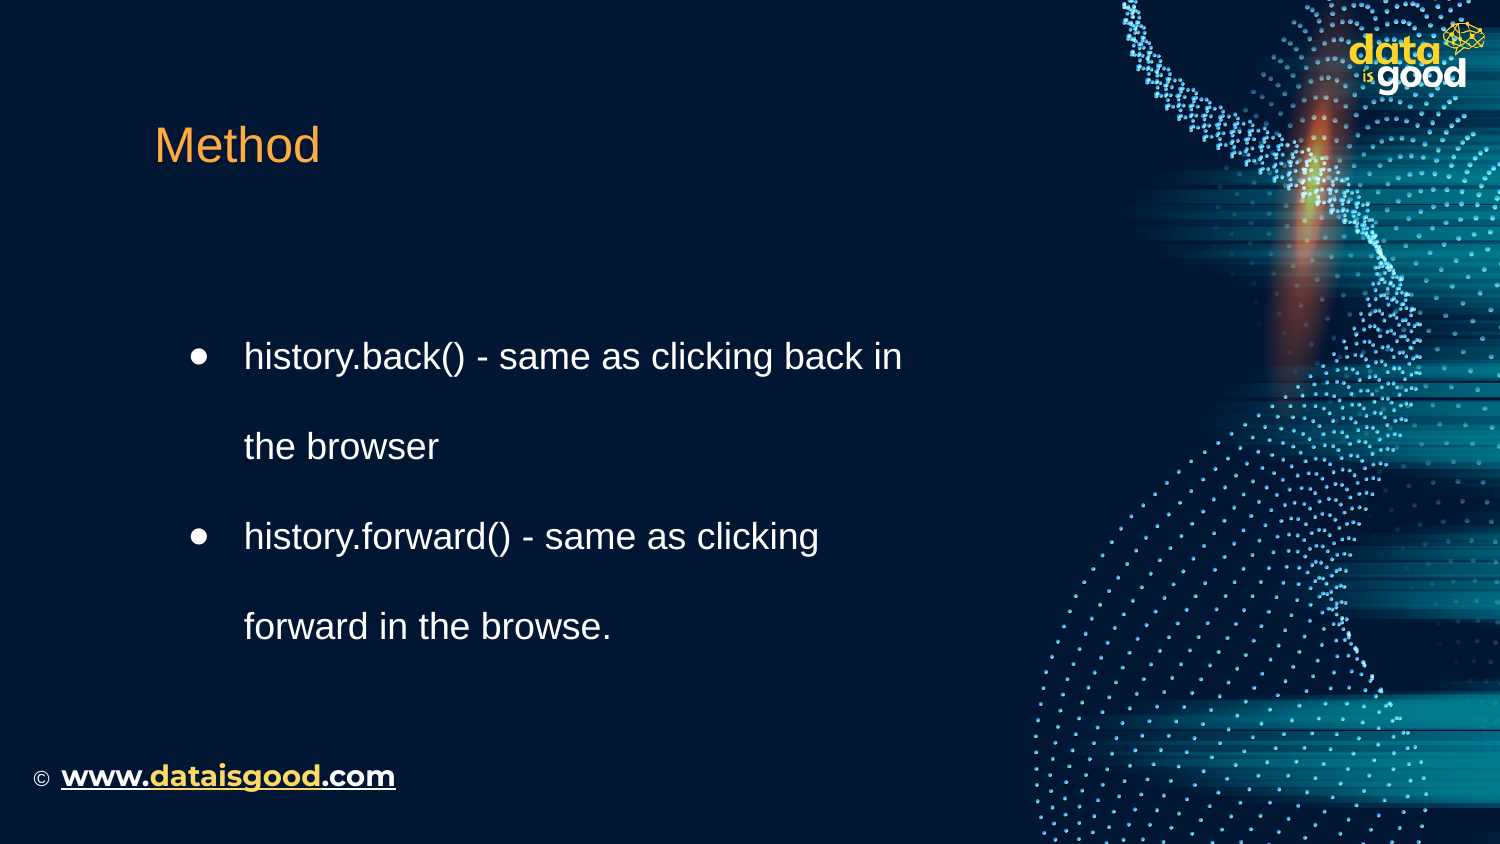

# Method
history.back() - same as clicking back in the browser
history.forward() - same as clicking forward in the browse.